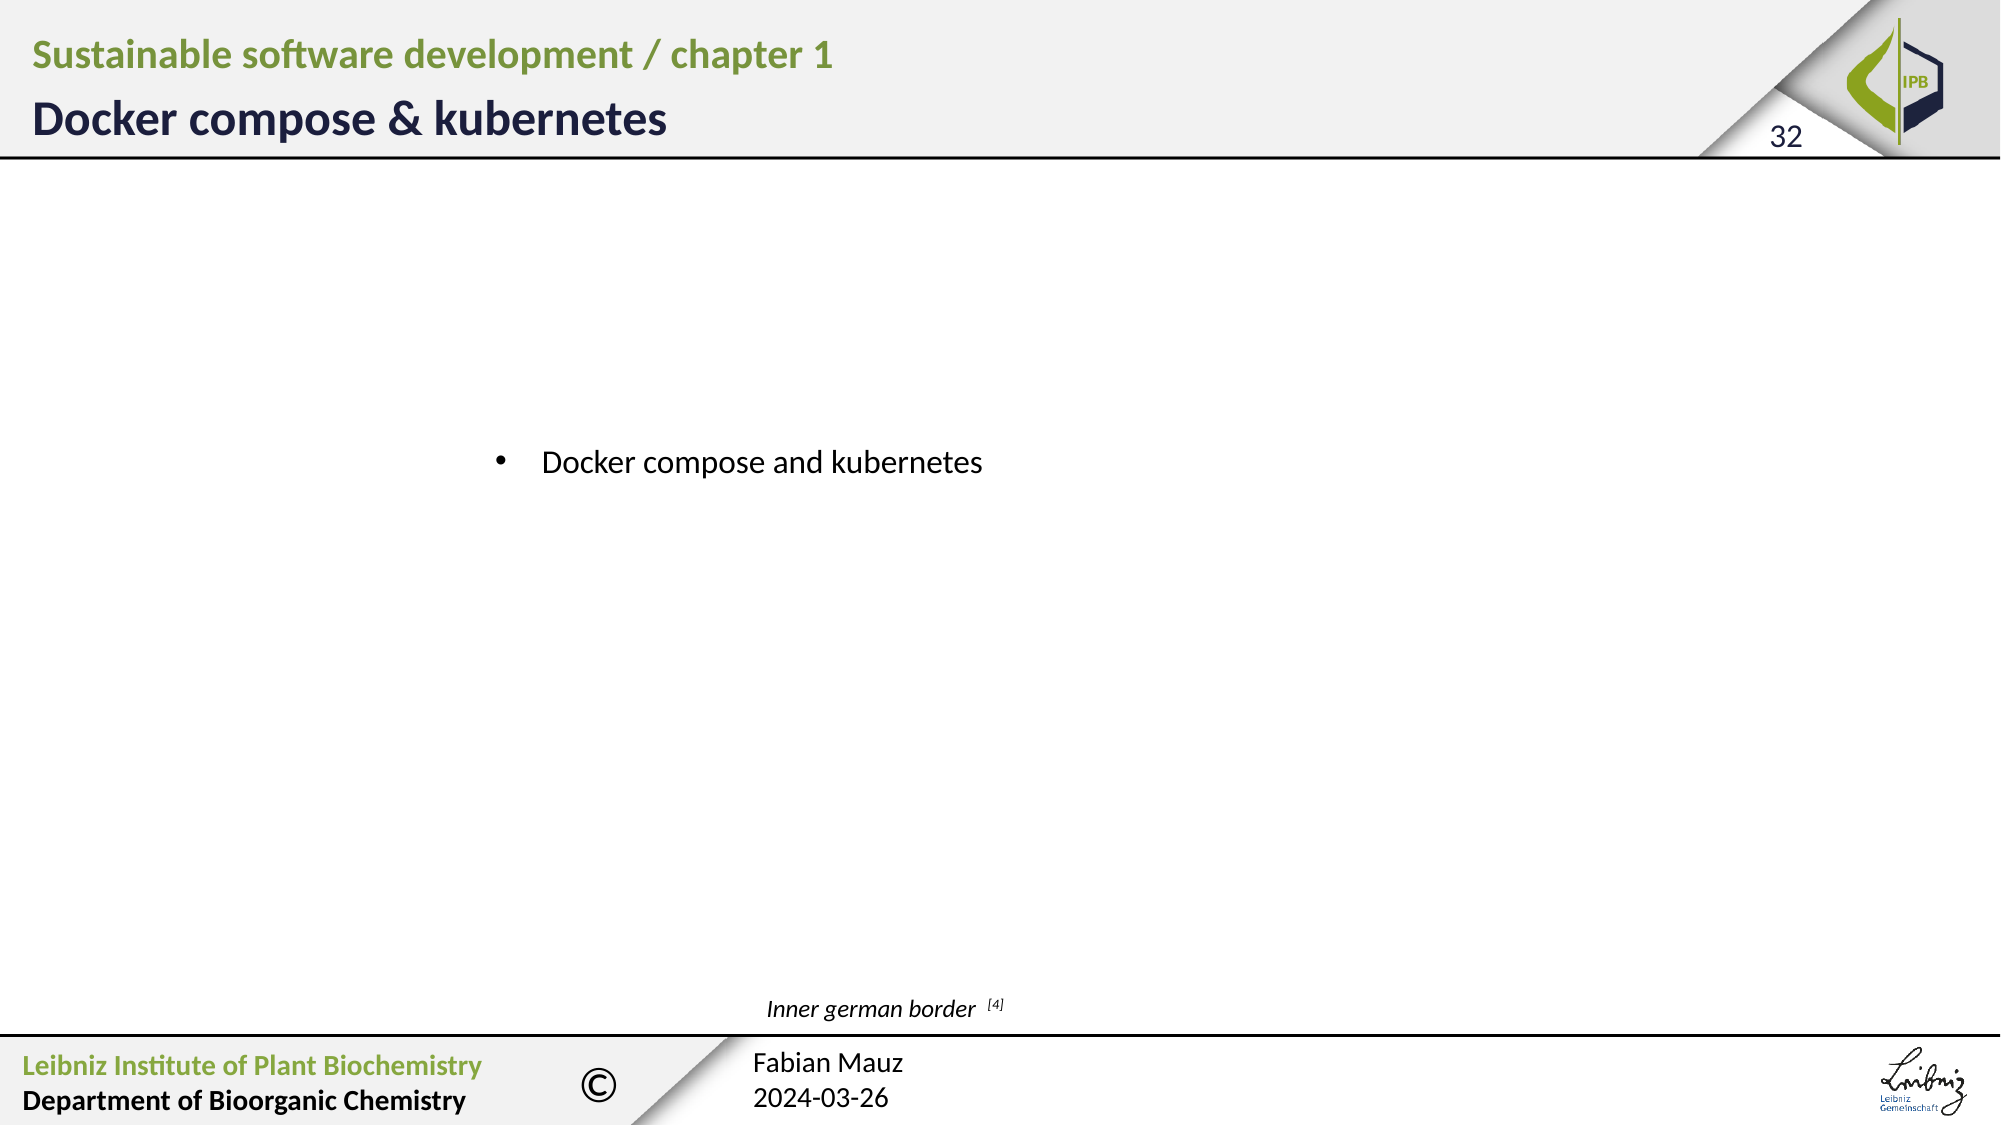

Sustainable software development / chapter 1
Docker compose & kubernetes

Docker compose and kubernetes

Inner german border  [4]